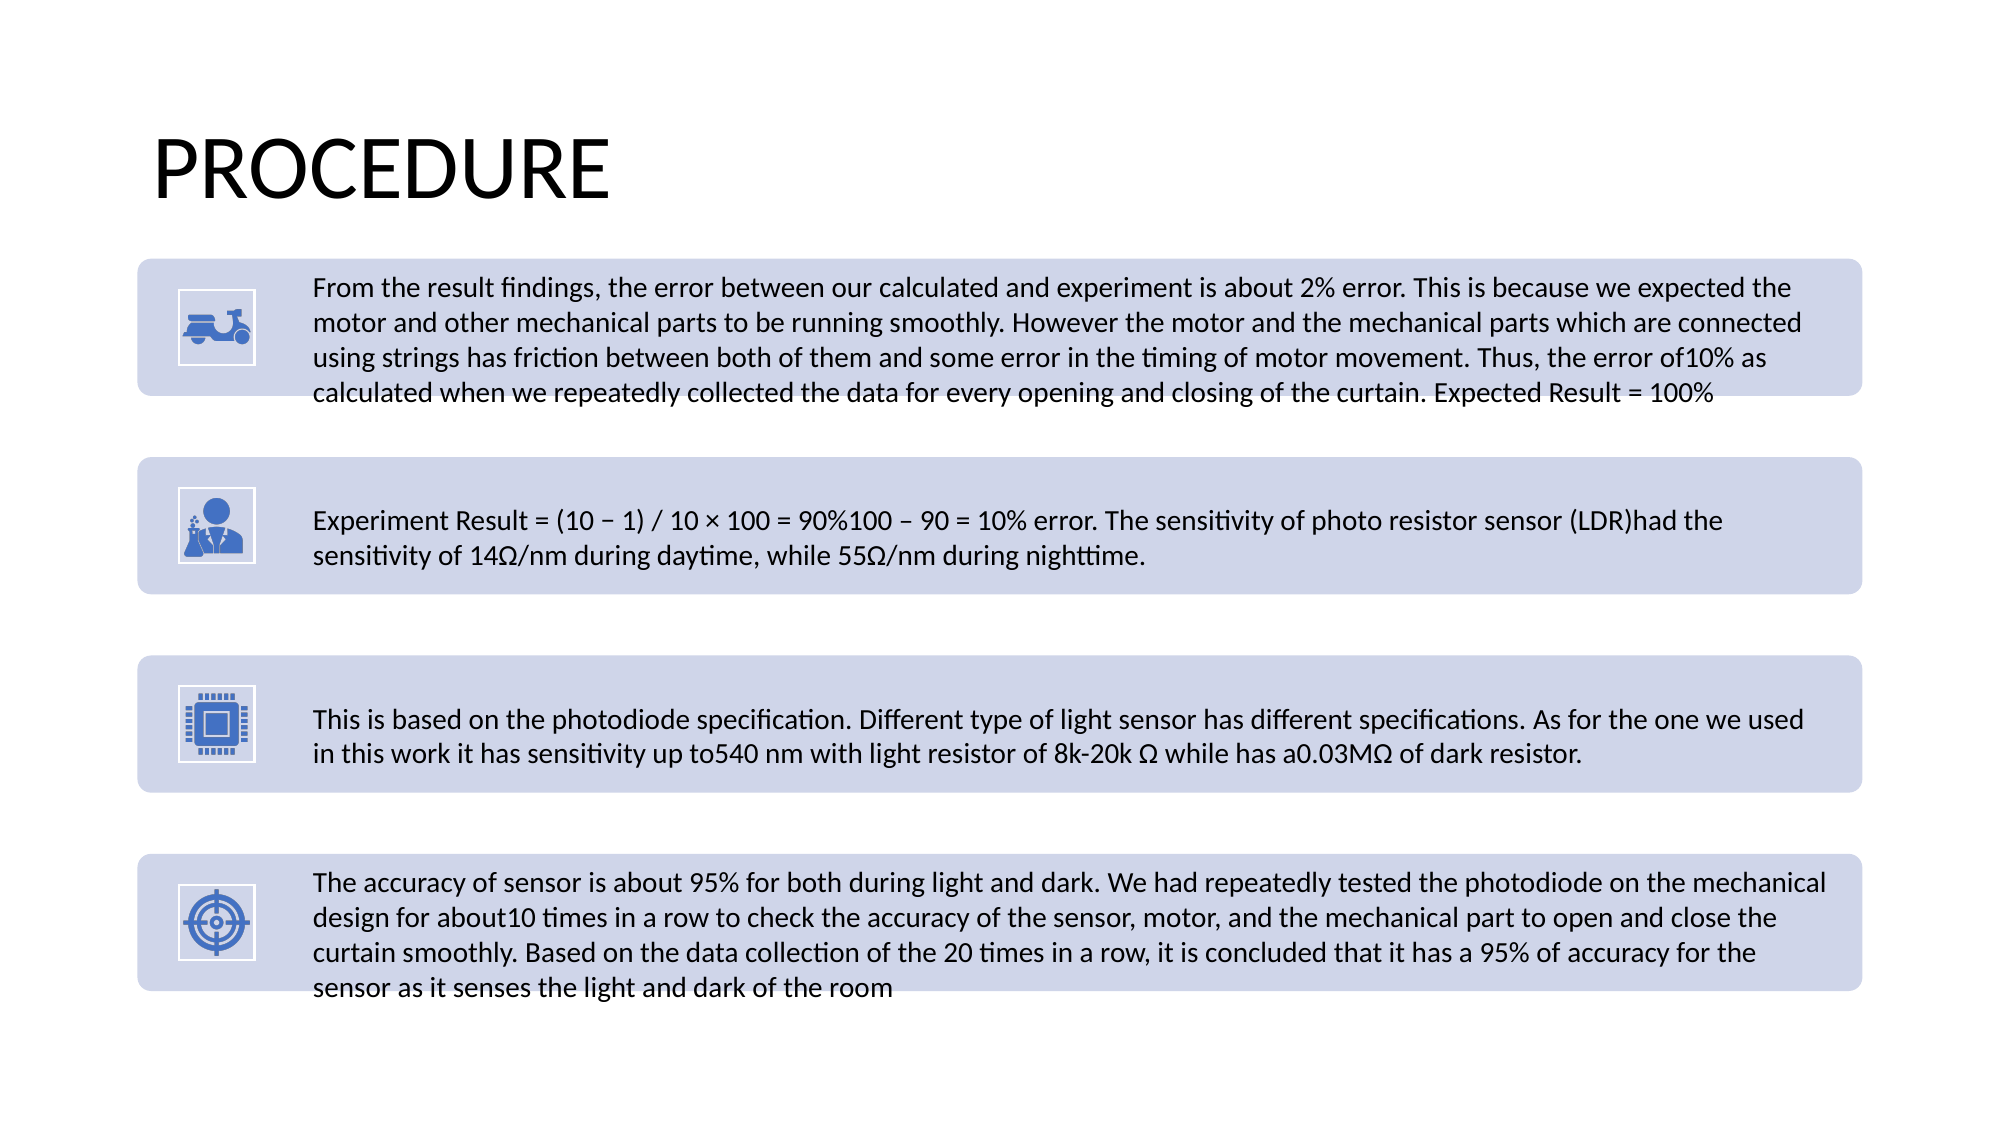

# PROCEDURE
From the result findings, the error between our calculated and experiment is about 2% error. This is because we expected the motor and other mechanical parts to be running smoothly. However the motor and the mechanical parts which are connected using strings has friction between both of them and some error in the timing of motor movement. Thus, the error of10% as calculated when we repeatedly collected the data for every opening and closing of the curtain. Expected Result = 100%
Experiment Result = (10 − 1) / 10 × 100 = 90%100 – 90 = 10% error. The sensitivity of photo resistor sensor (LDR)had the sensitivity of 14Ω/nm during daytime, while 55Ω/nm during nighttime.
This is based on the photodiode specification. Different type of light sensor has different specifications. As for the one we used in this work it has sensitivity up to540 nm with light resistor of 8k-20k Ω while has a0.03MΩ of dark resistor.
The accuracy of sensor is about 95% for both during light and dark. We had repeatedly tested the photodiode on the mechanical design for about10 times in a row to check the accuracy of the sensor, motor, and the mechanical part to open and close the curtain smoothly. Based on the data collection of the 20 times in a row, it is concluded that it has a 95% of accuracy for the sensor as it senses the light and dark of the room